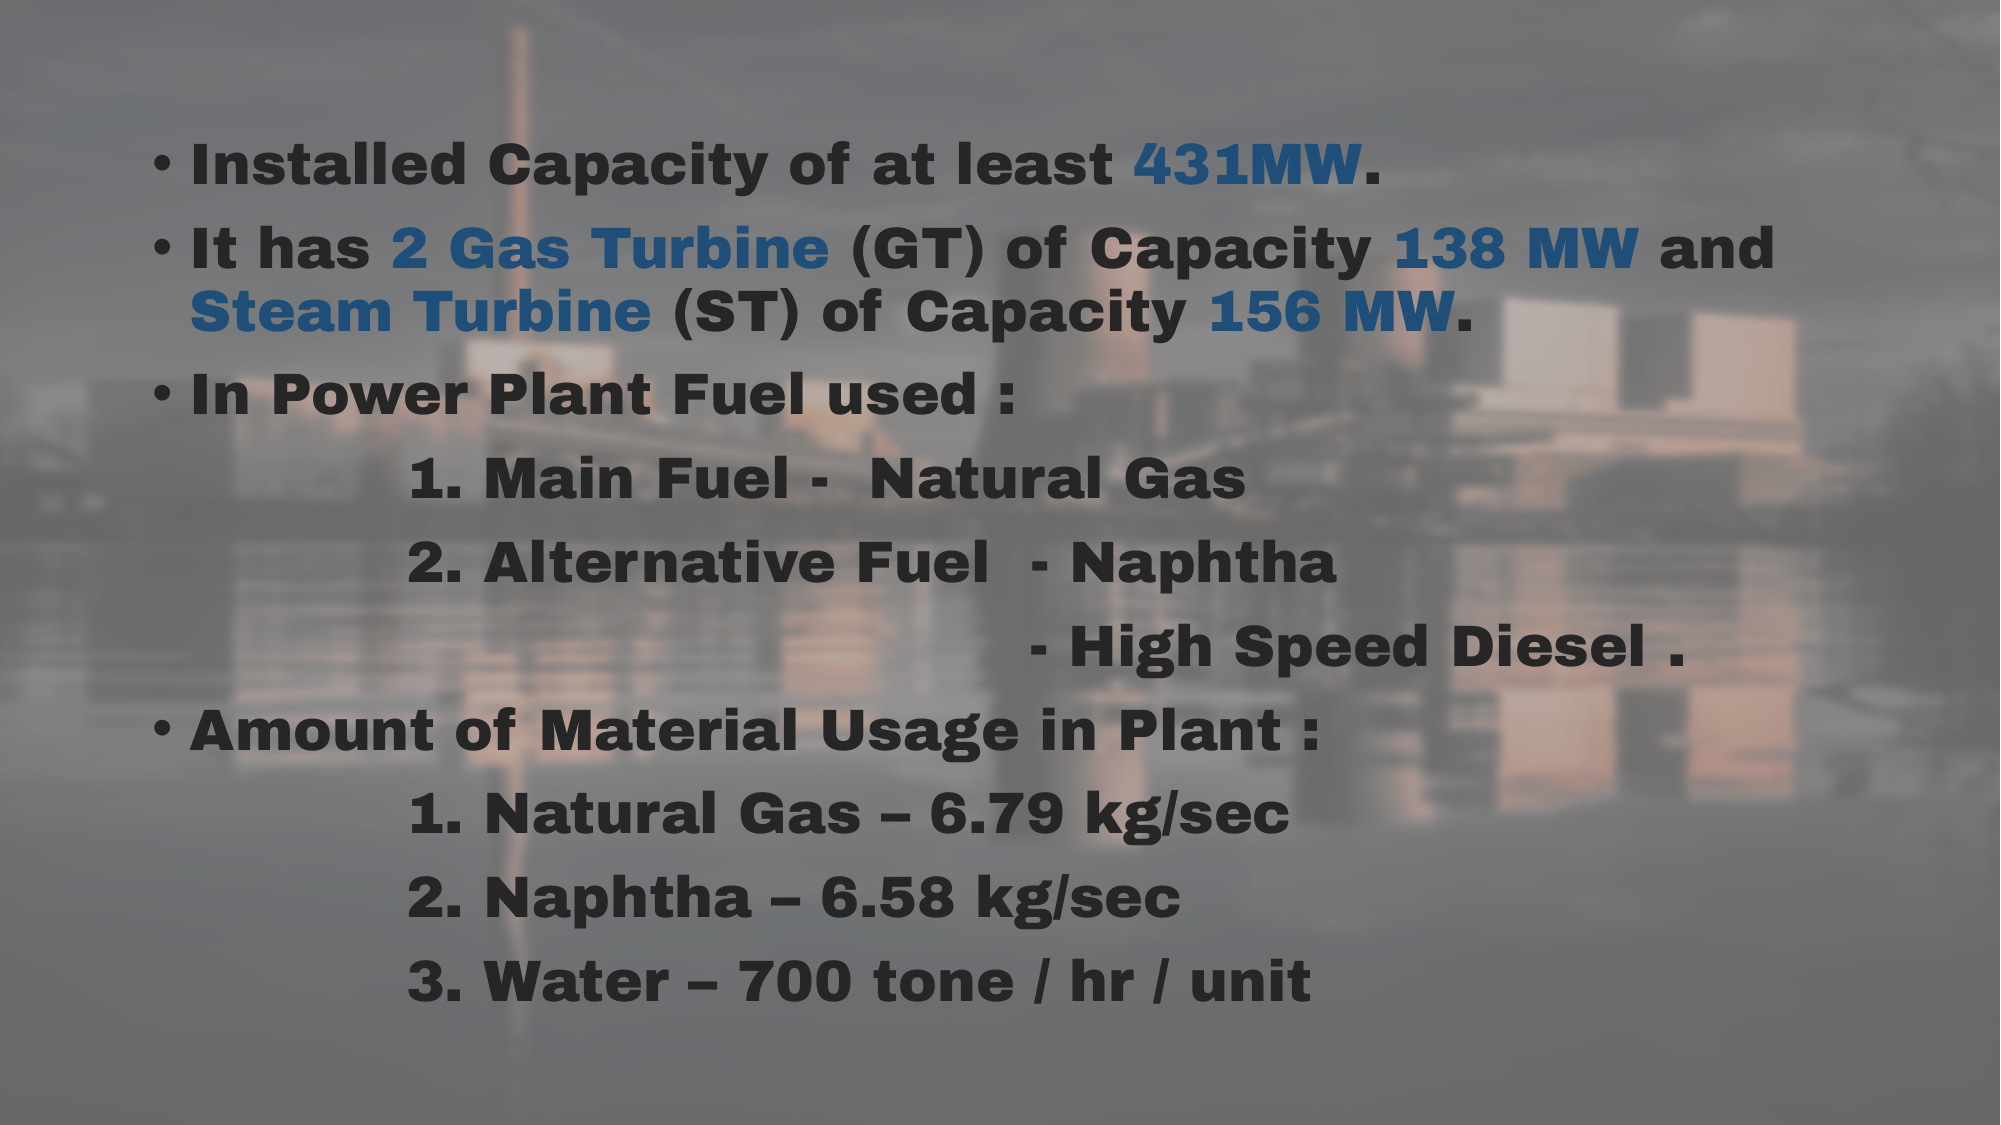

Installed Capacity of at least 431MW.
It has 2 Gas Turbine (GT) of Capacity 138 MW and Steam Turbine (ST) of Capacity 156 MW.
In Power Plant Fuel used :
             1. Main Fuel -  Natural Gas
             2. Alternative Fuel  - Naphtha
                                             - High Speed Diesel .
Amount of Material Usage in Plant :
             1. Natural Gas – 6.79 kg/sec
             2. Naphtha – 6.58 kg/sec
             3. Water – 700 tone / hr / unit